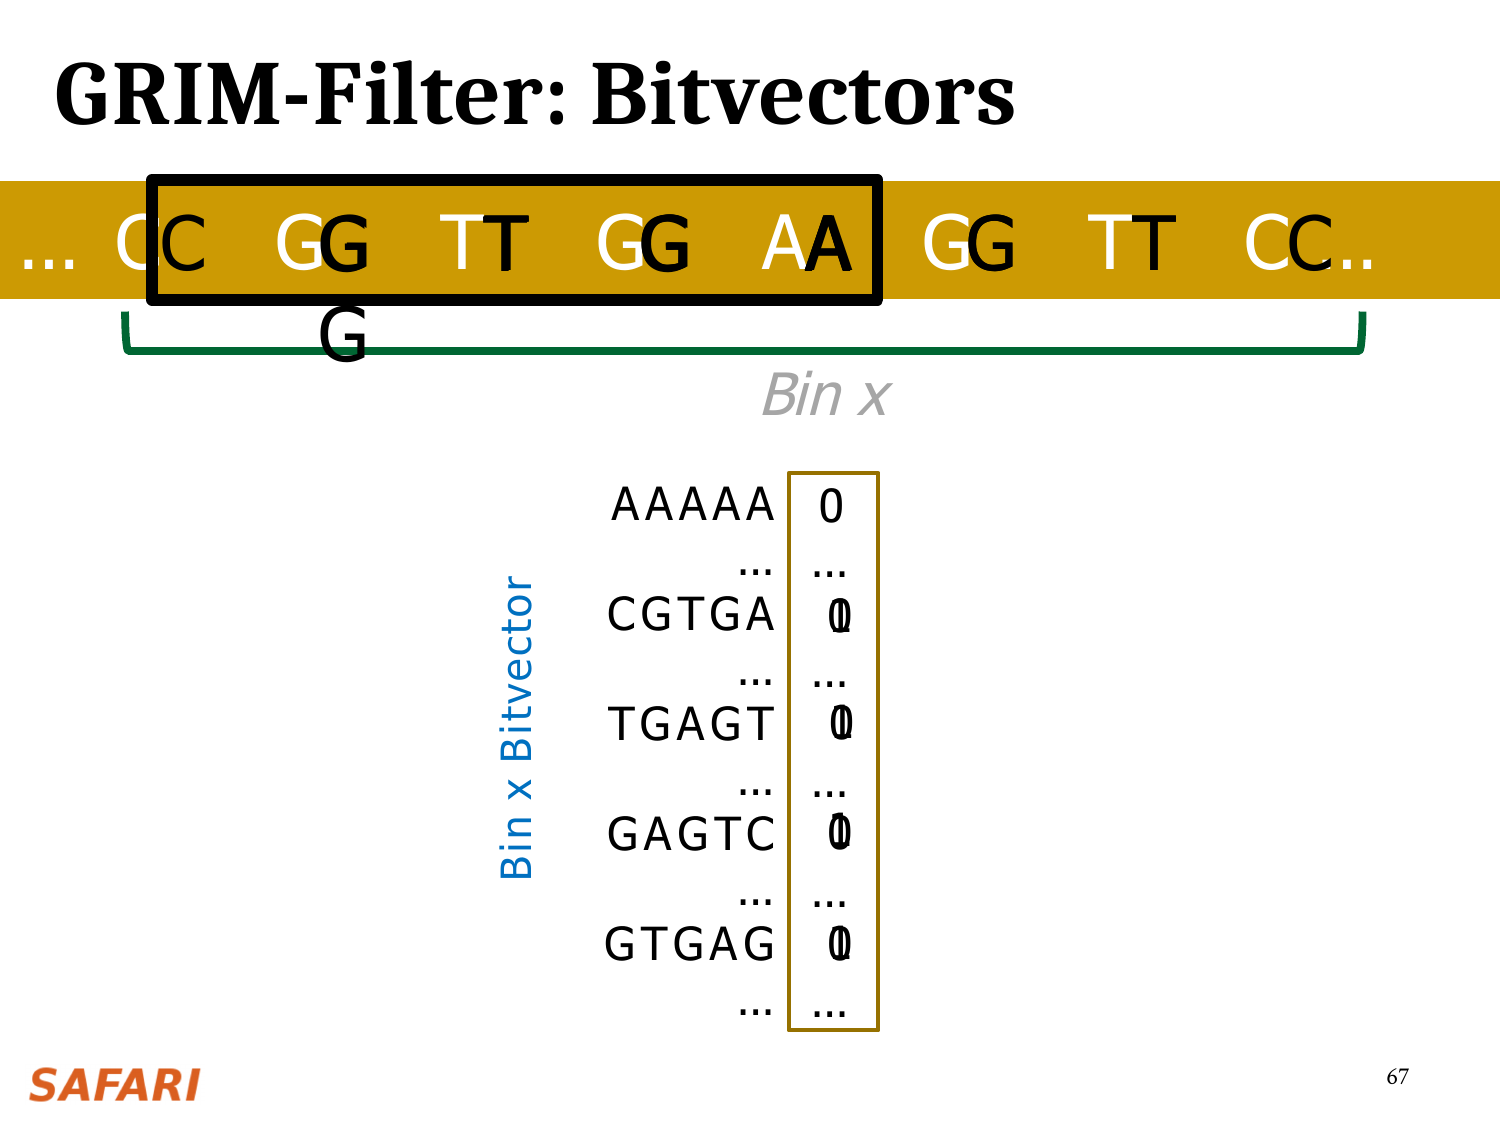

# GRIM-Filter: Bitvectors

… C     G     T     G     A     G     T     C …
C     G     T     G     A
T     G     A     G     T
G     A     G     T     C
G     T     G     A     G
Bin x
AAAAA
…
CGTGA
…
TGAGT
…
GAGTC
…
GTGAG
…
0
…

…

…

…

…
0
1
Bin x Bitvector
1
0
1
0
1
0
67
Reasonable memory footprint to hold pre-computed vectors which are generated per bin
Only simple add/compare operations on vectors for likelihood
At the cost of
Lower approximate string matching accuracy
Becoming a memory-bound process